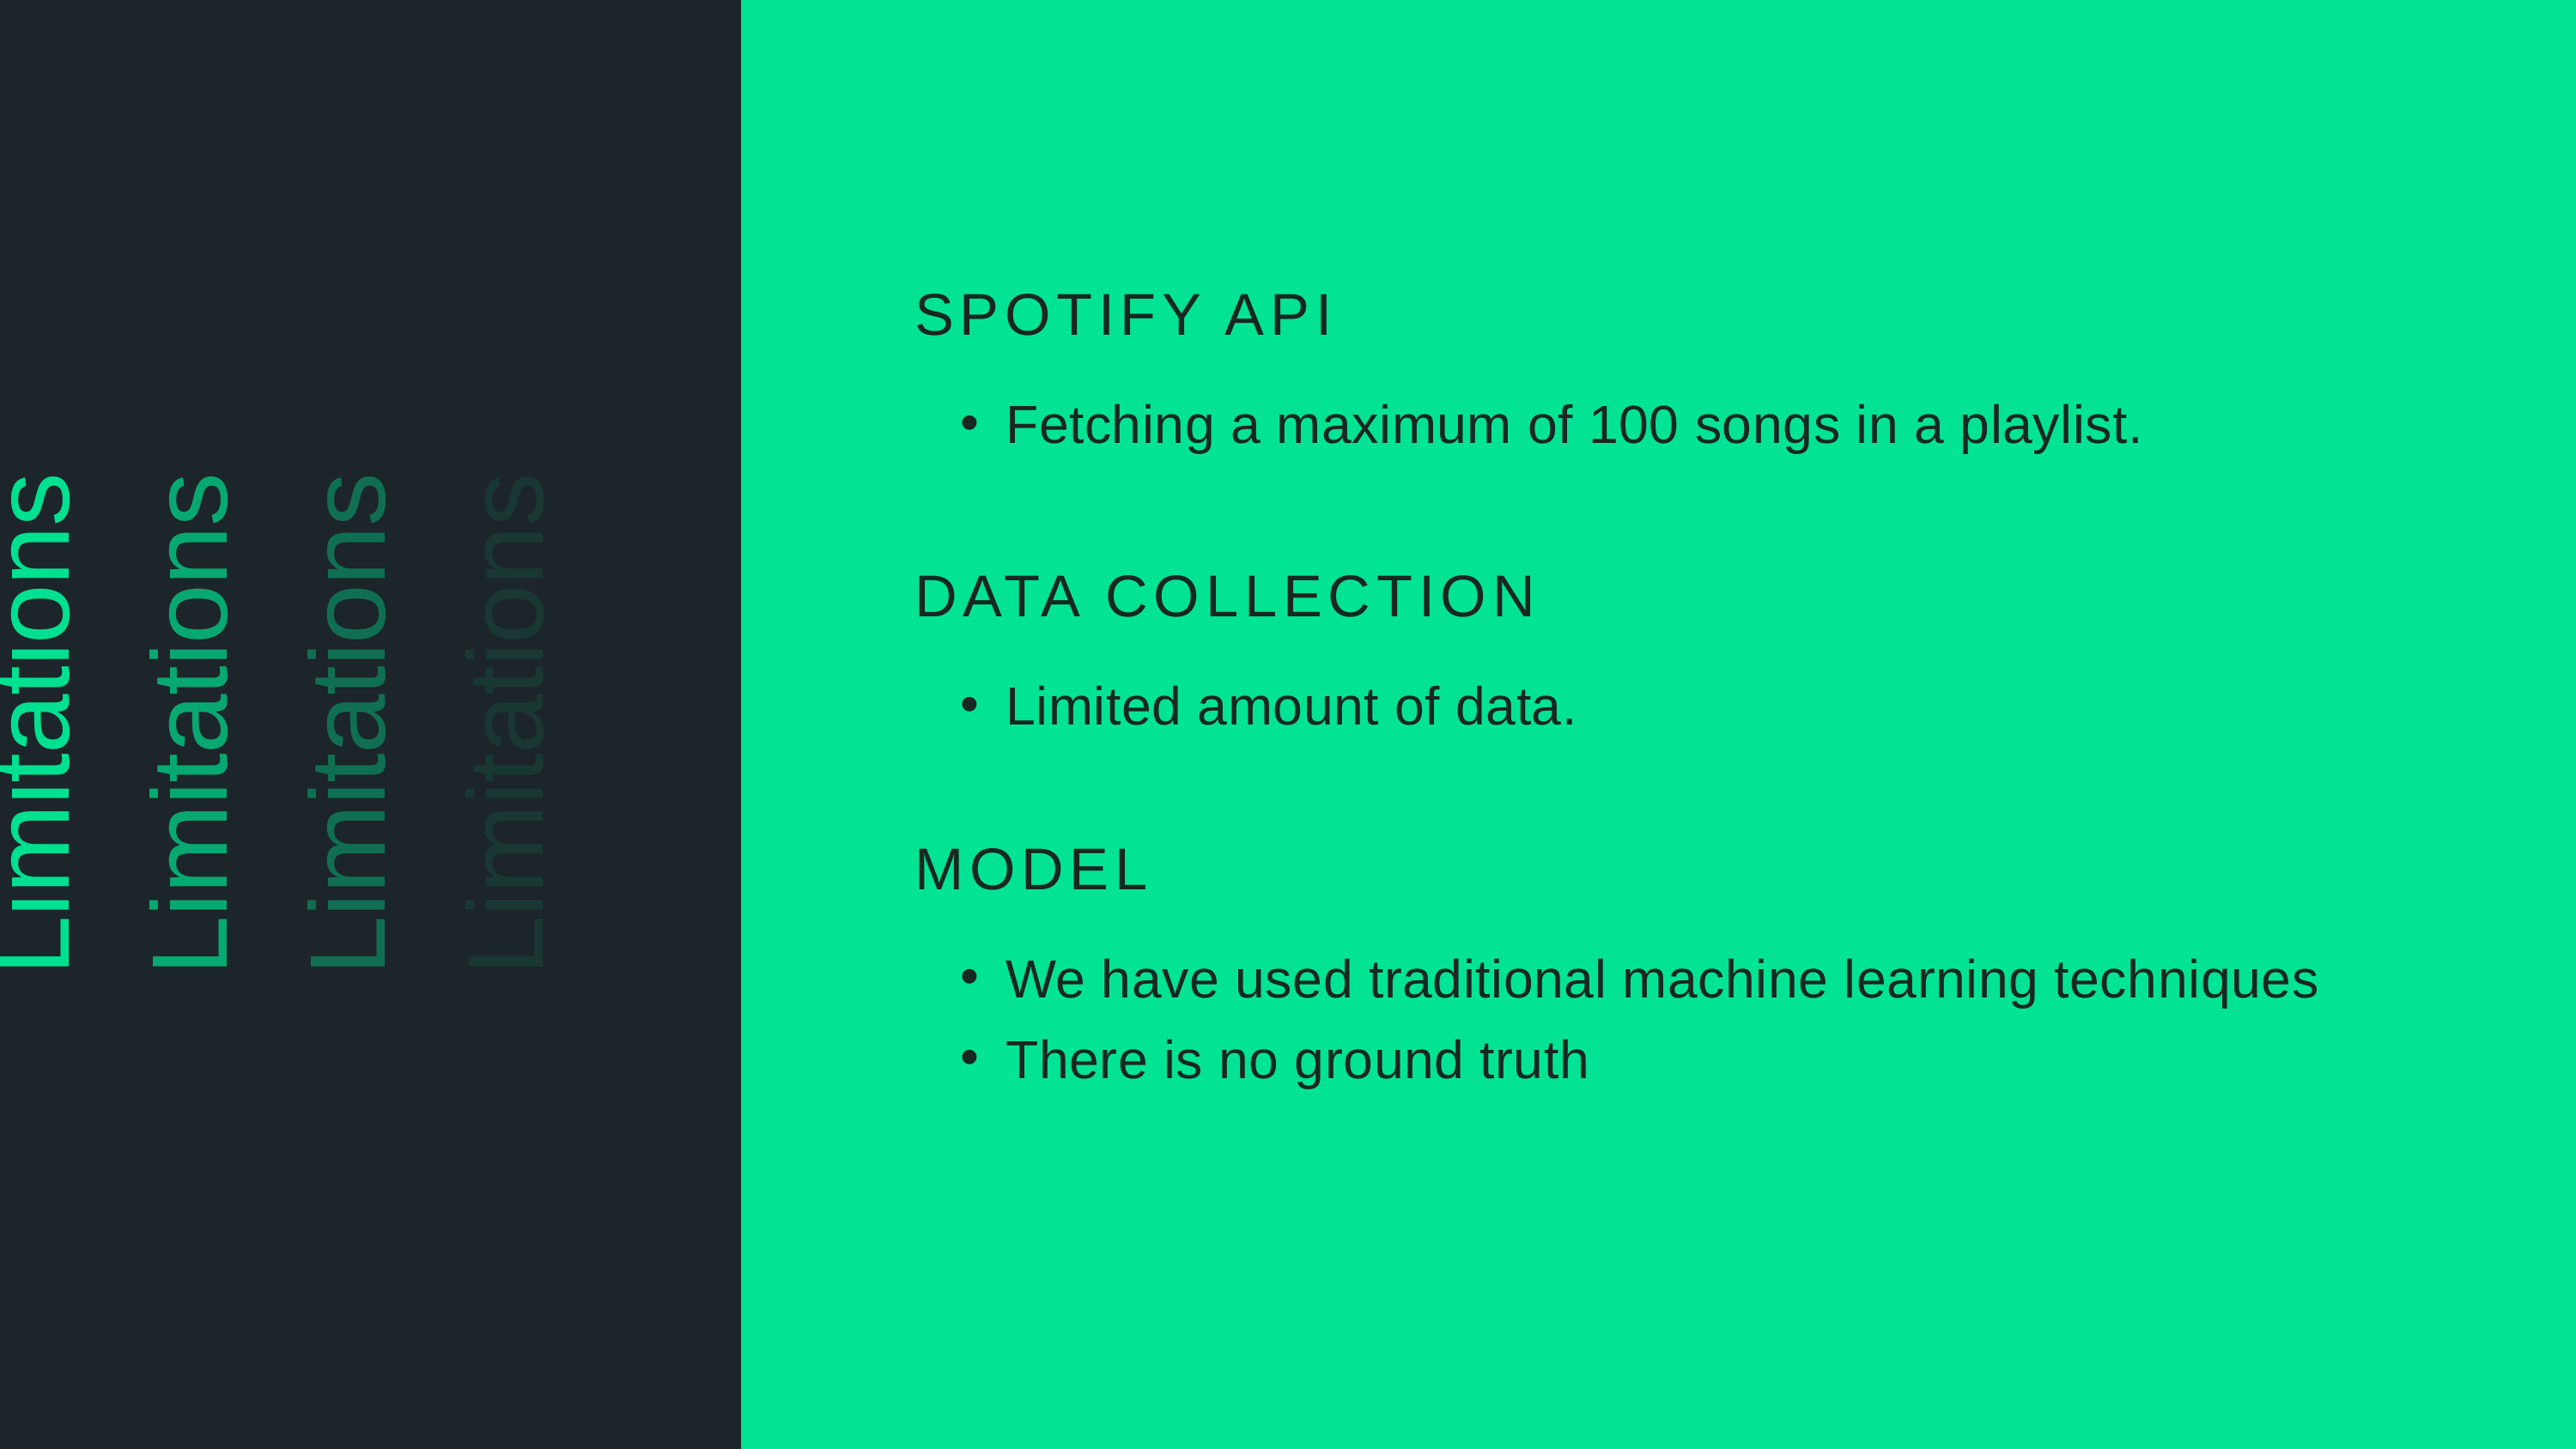

SPOTIFY API
Fetching a maximum of 100 songs in a playlist.
DATA COLLECTION
Limited amount of data.
MODEL
We have used traditional machine learning techniques
There is no ground truth
Limitations
Limitations
Limitations
Limitations